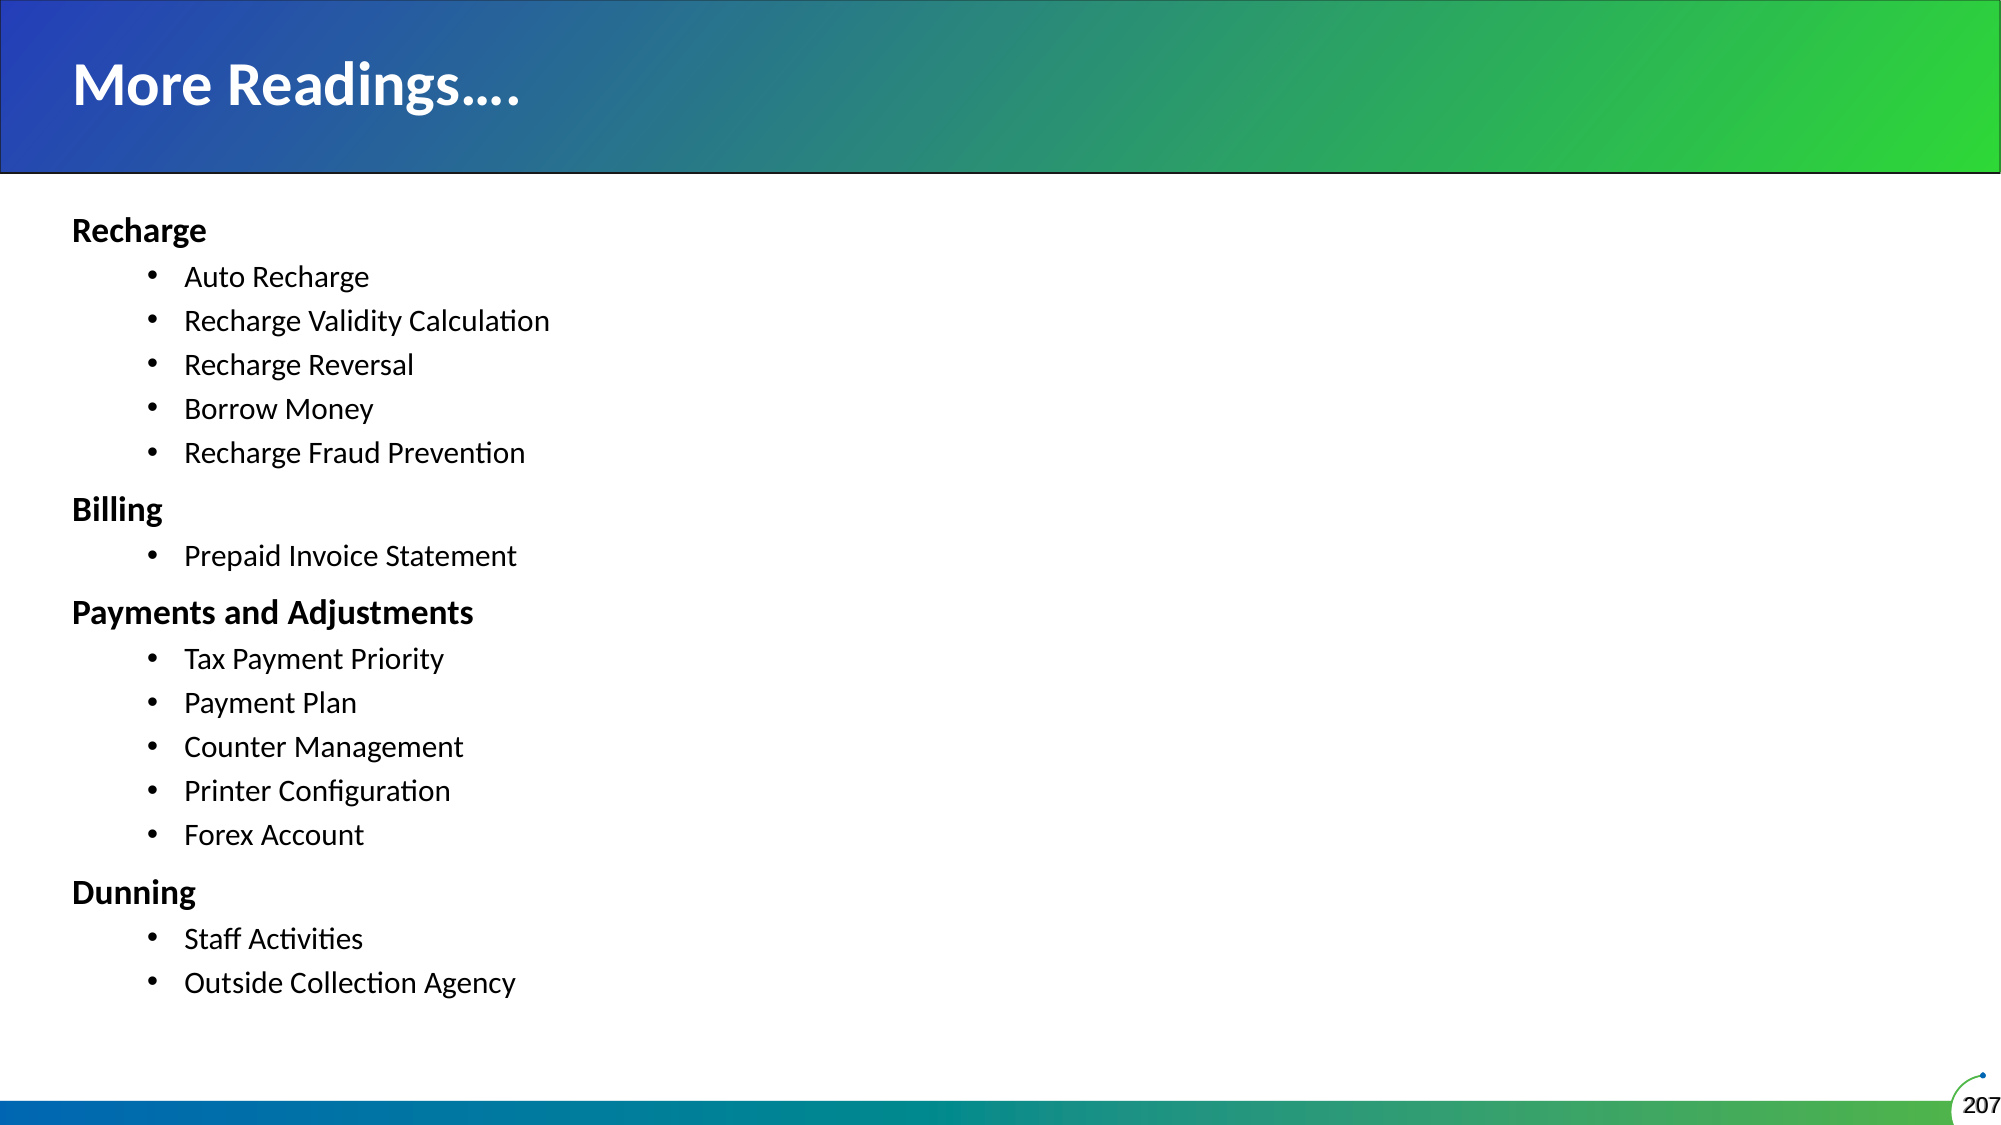

# More Readings….
Recharge
Auto Recharge
Recharge Validity Calculation
Recharge Reversal
Borrow Money
Recharge Fraud Prevention
Billing
Prepaid Invoice Statement
Payments and Adjustments
Tax Payment Priority
Payment Plan
Counter Management
Printer Configuration
Forex Account
Dunning
Staff Activities
Outside Collection Agency